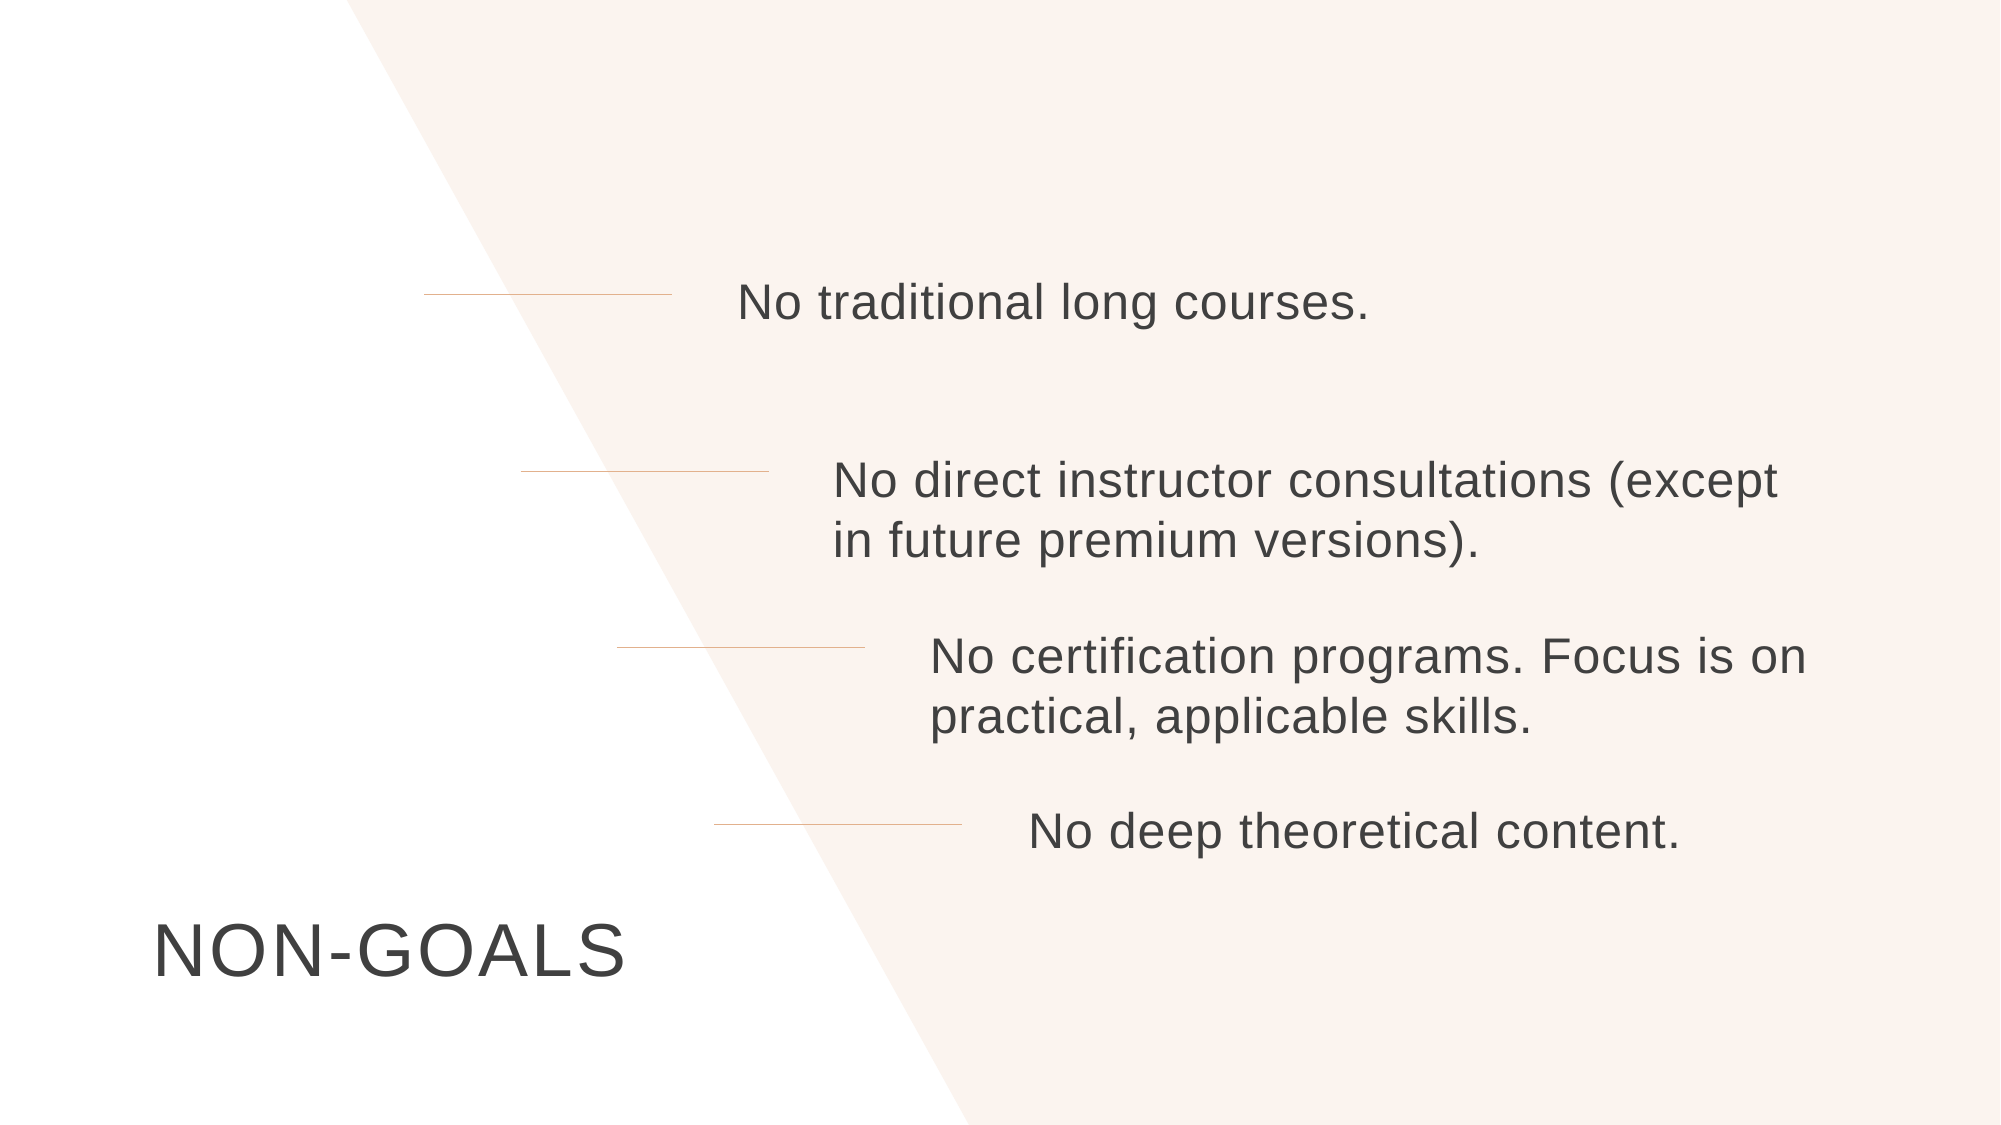

No traditional long courses.
No direct instructor consultations (except in future premium versions).
No certification programs. Focus is on practical, applicable skills.
No deep theoretical content.
# NON-goals